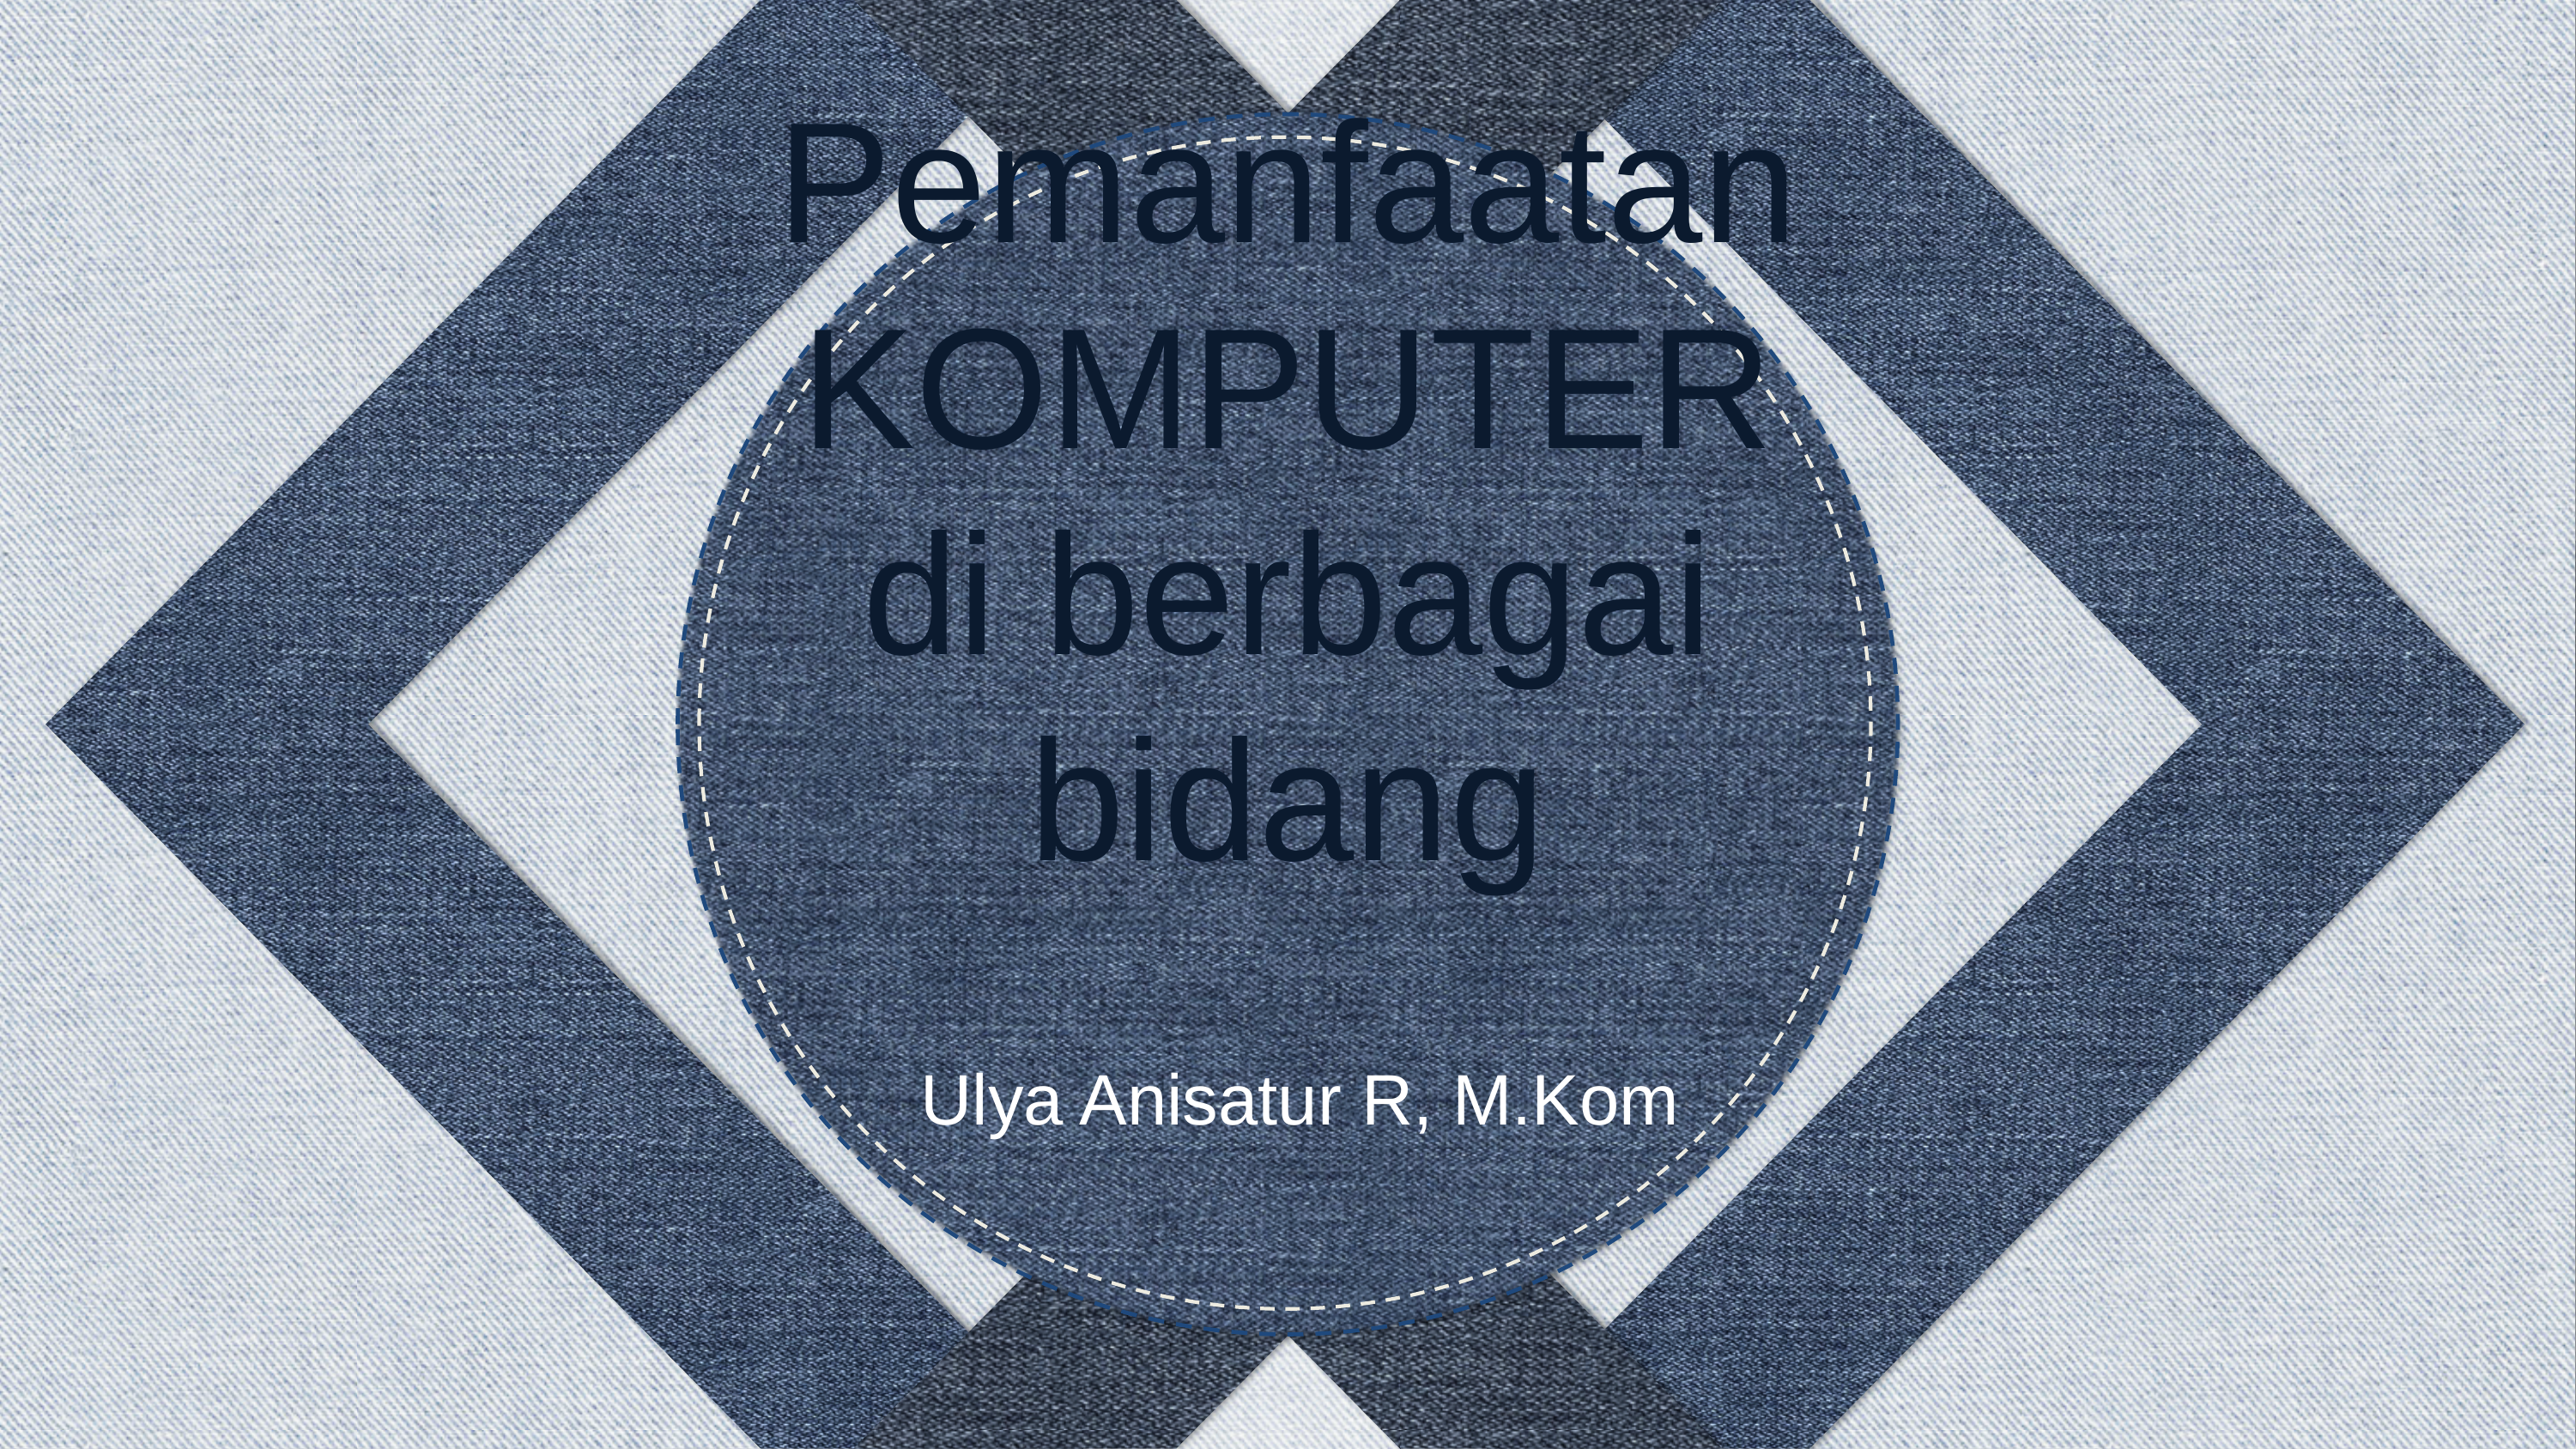

Pemanfaatan KOMPUTER di berbagai bidang
Ulya Anisatur R, M.Kom